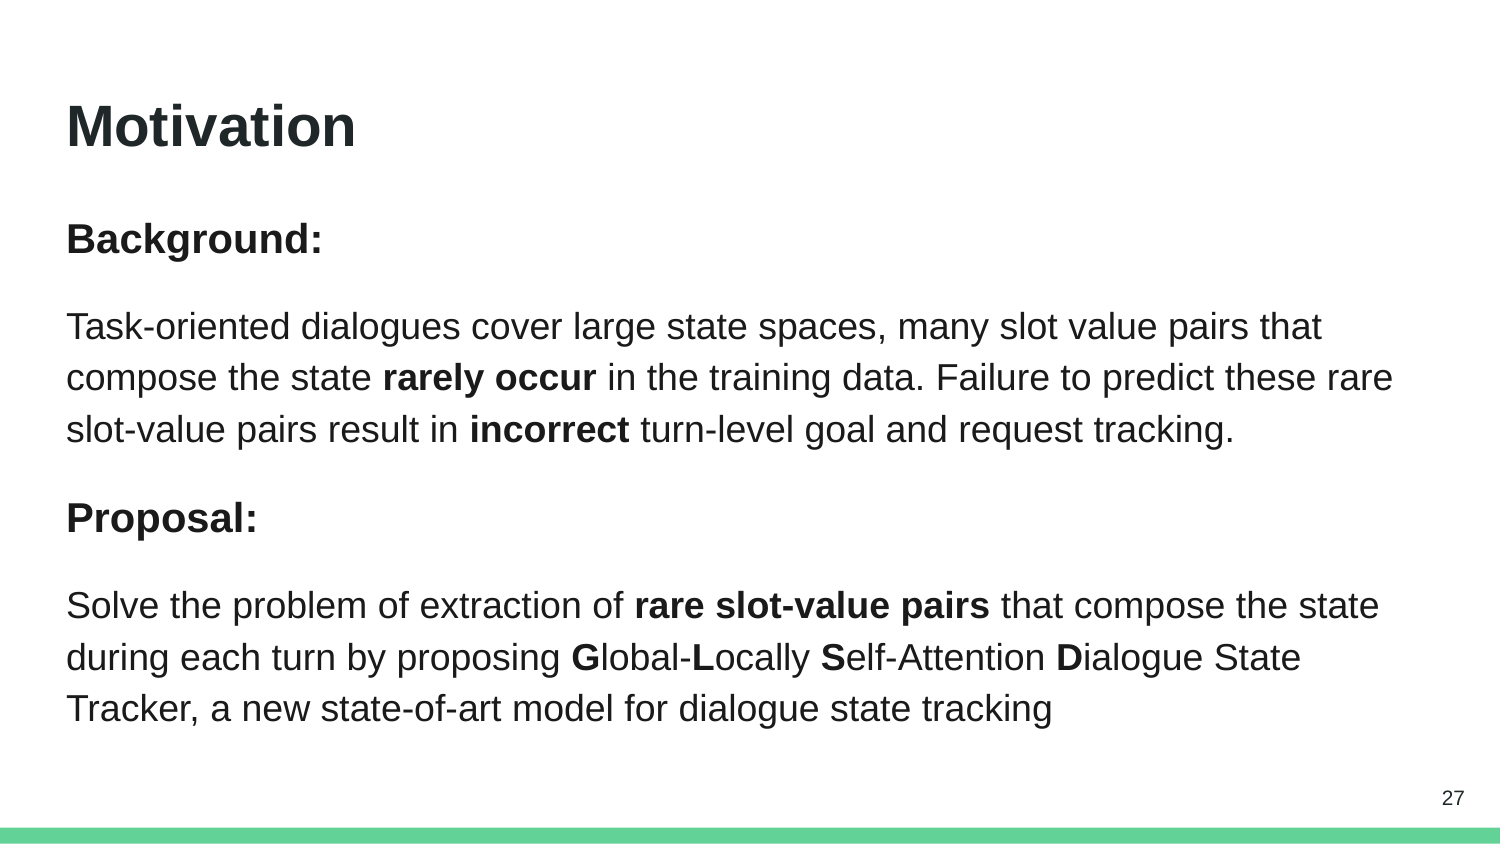

# Motivation

Background:
Task-oriented dialogues cover large state spaces, many slot value pairs that compose the state rarely occur in the training data. Failure to predict these rare slot-value pairs result in incorrect turn-level goal and request tracking.
Proposal:
Solve the problem of extraction of rare slot-value pairs that compose the state during each turn by proposing Global-Locally Self-Attention Dialogue State Tracker, a new state-of-art model for dialogue state tracking
27